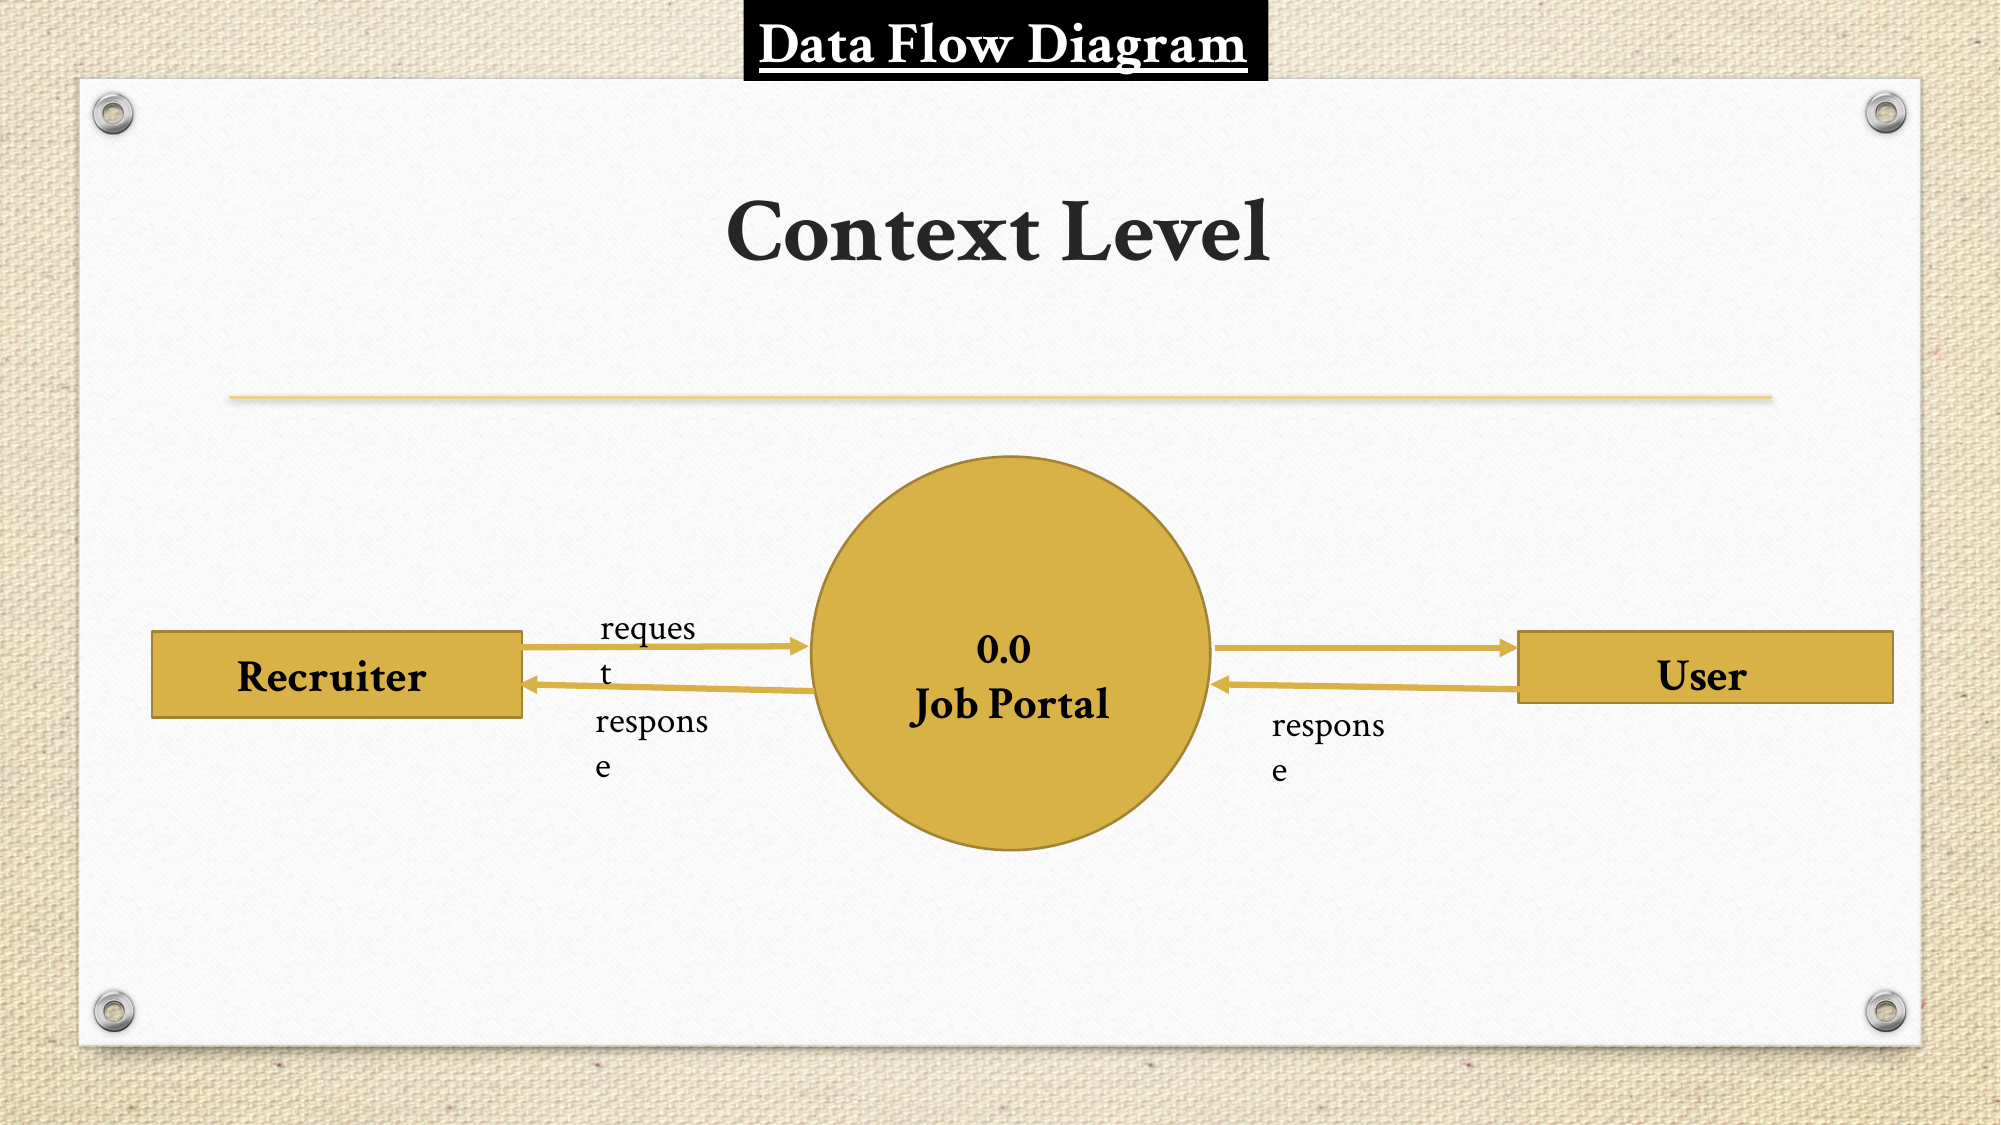

Data Flow Diagram
# Context Level

request
0.0

User
Recruiter
Job Portal
response
response